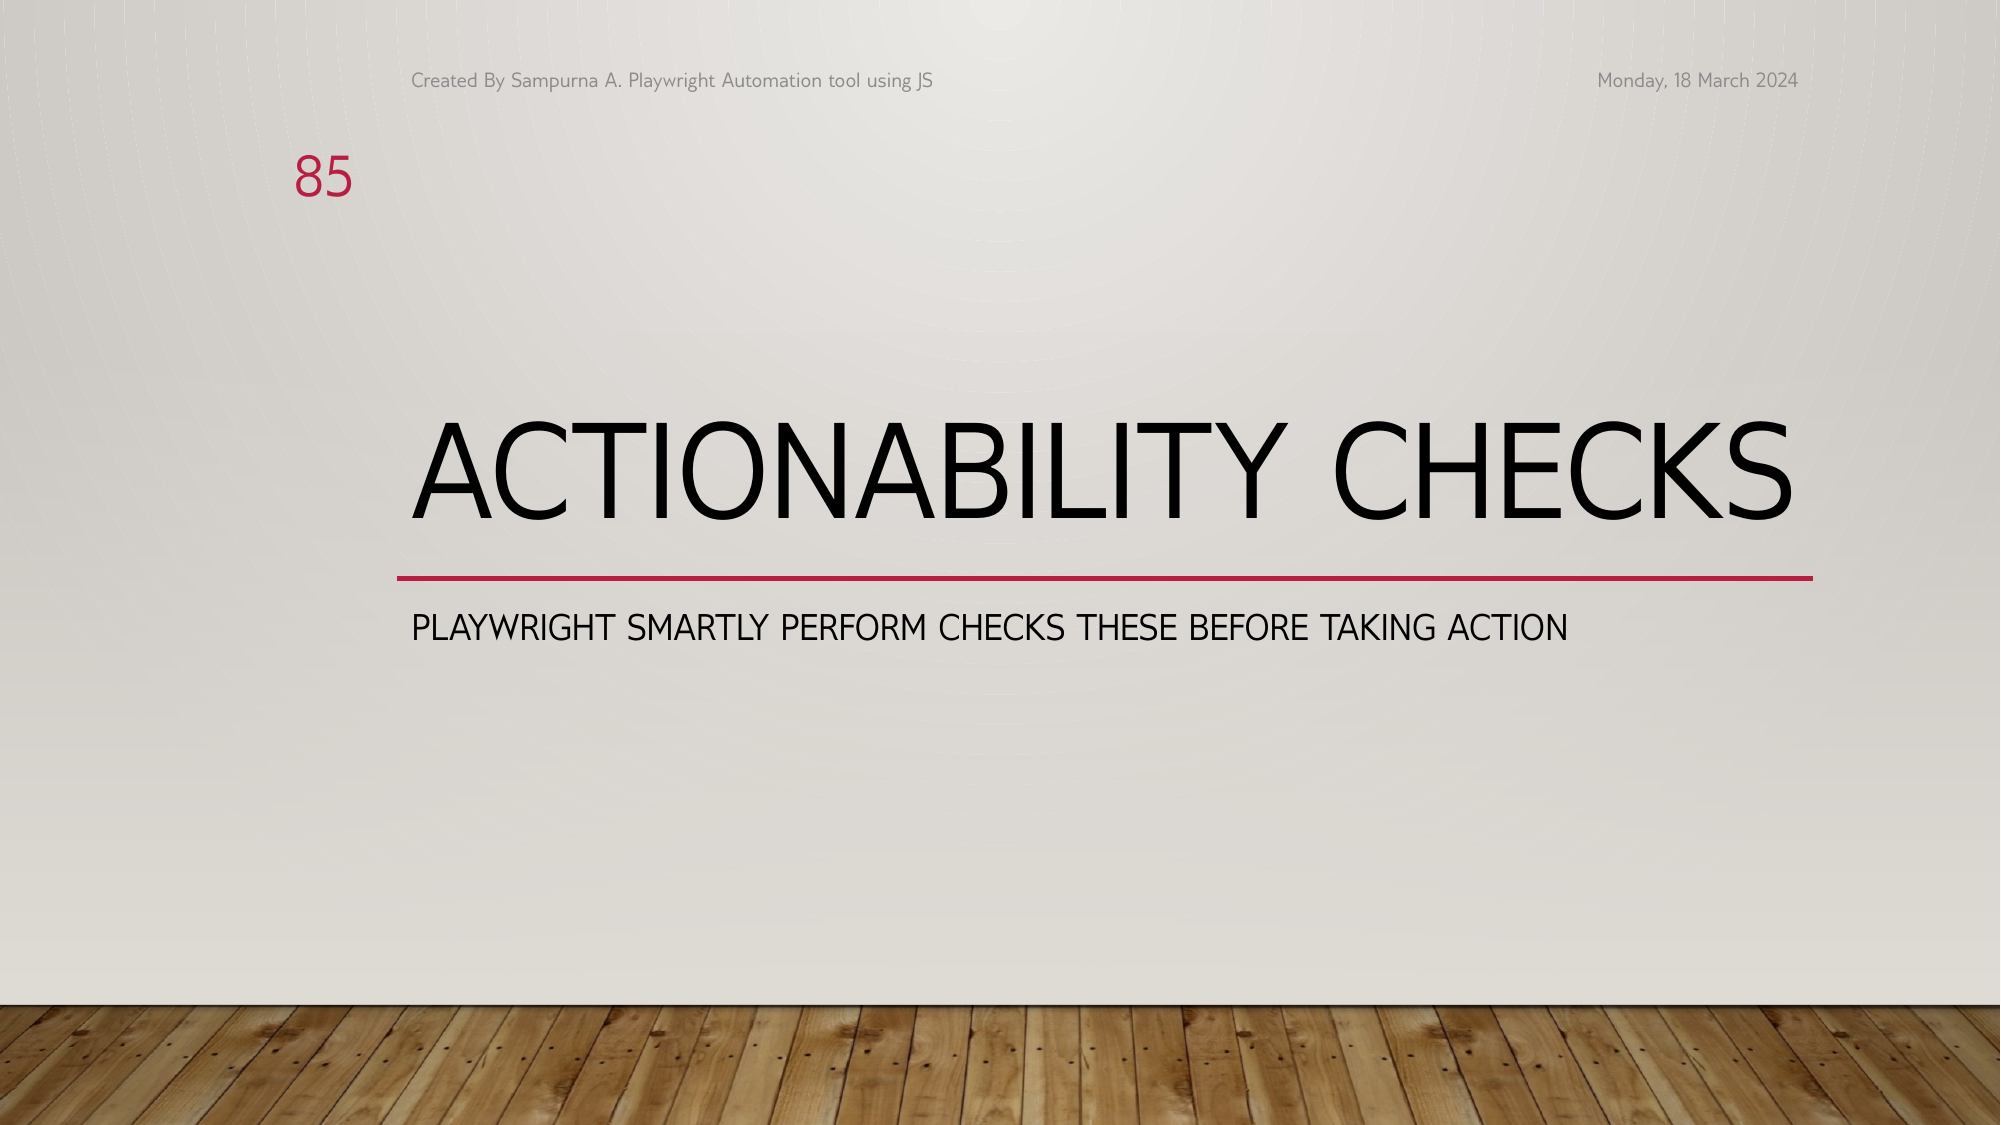

Created By Sampurna A. Playwright Automation tool using JS
Monday, 18 March 2024
85
# Actionability Checks
Playwright smartly perform checks these before taking action